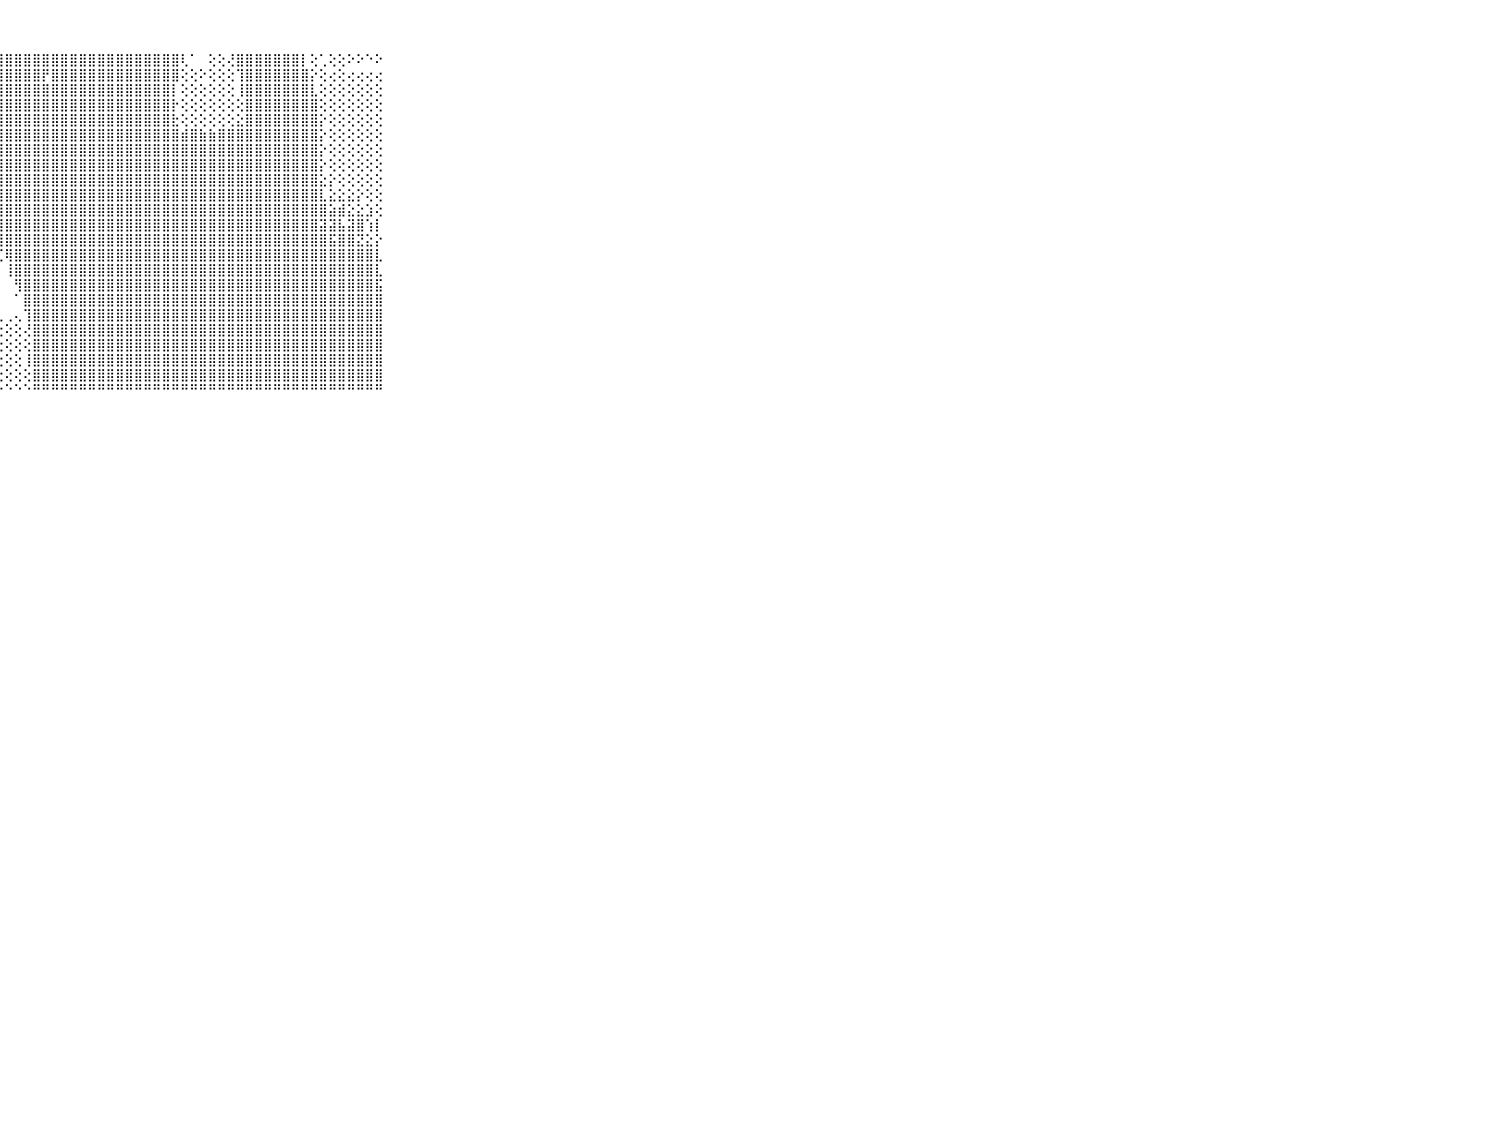

⠀⠀⠀⠀⠀⠀⠀⠀⠀⠀⠀⢜⠝⠝⢑⢕⢱⣜⣝⢝⣻⣿⣿⣿⣿⣿⣿⣿⣿⣿⣿⣿⣿⣿⣿⣿⣿⣿⣿⣿⣿⣿⣿⣿⣿⣿⣿⢇⠁⠀⢕⢕⢜⣿⣿⣿⣿⣿⣿⣿⡇⢕⢁⢕⢕⠕⠕⠑⠕⠀⠀⠀⠀⠀⠀⠀⠀⠀⠀⠀⠀
⠀⠀⠀⠀⠀⠀⠀⠀⠀⠀⠀⠑⢅⢕⢔⣱⡿⢟⢝⢕⢝⣿⣿⣿⣿⣿⣿⣿⣿⣿⣿⣿⡟⣿⣿⣿⣿⣿⣿⣿⣿⣿⣿⣿⣿⣿⣿⢕⢕⠕⢕⢕⢕⢹⣿⣿⣿⣿⣿⣿⣿⡕⢕⢔⢕⢔⢔⢔⢔⠀⠀⠀⠀⠀⠀⠀⠀⠀⠀⠀⠀
⠀⠀⠀⠀⠀⠀⠀⠀⠀⠀⠀⠀⢄⡜⢟⠑⠁⢔⣕⣷⣾⣿⣿⣿⣿⣿⣿⣿⣿⣿⣿⣿⣿⣿⣿⣿⣿⣿⣿⣿⣿⣿⣿⣿⣿⣿⡇⢕⢕⢕⢕⢕⢕⢸⣿⣿⣿⣿⣿⣿⣿⣇⢕⢕⢕⢕⢕⢕⢕⠀⠀⠀⠀⠀⠀⠀⠀⠀⠀⠀⠀
⠀⠀⠀⠀⠀⠀⠀⠀⠀⠀⠀⣄⡅⢅⢔⢔⢕⡕⣿⣿⣿⣿⣿⣿⣿⣿⣿⣿⣿⣿⣿⣿⣿⣿⣿⣿⣿⣿⣿⣿⣿⣿⣿⣿⣿⣿⡗⢕⢕⢕⢕⢕⢕⢕⣿⣿⣿⣿⣿⣿⣿⣿⢕⢕⢕⢕⢕⢕⢕⠀⠀⠀⠀⠀⠀⠀⠀⠀⠀⠀⠀
⠀⠀⠀⠀⠀⠀⠀⠀⠀⠀⠀⢜⢕⣕⣷⣷⣿⣿⣿⣿⣿⣿⣿⣿⣿⣿⣿⣿⣿⣿⣿⣿⣿⣿⣿⣿⣿⣿⣿⣿⣿⣿⣿⣿⣿⣿⣗⢕⢕⢕⢕⢕⢕⣕⣿⣿⣿⣿⣿⣿⣿⣿⡕⢕⢕⢕⢕⢕⢕⠀⠀⠀⠀⠀⠀⠀⠀⠀⠀⠀⠀
⠀⠀⠀⠀⠀⠀⠀⠀⠀⠀⠀⣵⣿⣿⣿⣿⣿⣿⣿⣿⣿⣿⣿⣿⣿⣿⣿⣿⣿⣿⣿⣿⣿⣿⣿⣿⣿⣿⣿⣿⣿⣿⣿⣿⣿⣿⣿⣾⣿⣷⣷⣿⣿⣿⣿⣿⣿⣿⣿⣿⣿⣿⡕⢕⢕⢕⢕⢕⢕⠀⠀⠀⠀⠀⠀⠀⠀⠀⠀⠀⠀
⠀⠀⠀⠀⠀⠀⠀⠀⠀⠀⠀⢾⣿⣿⣿⣿⣿⣿⣿⣿⣿⣿⣿⣿⣿⣿⣿⣿⣿⣿⣿⣿⣿⣿⣿⣿⣿⣿⣿⣿⣿⣿⣿⣿⣿⣿⣿⣿⣿⣿⣿⣿⣿⣿⣿⣿⣿⣿⣿⣿⣿⣿⡕⢕⢕⢕⢕⢕⢕⠀⠀⠀⠀⠀⠀⠀⠀⠀⠀⠀⠀
⠀⠀⠀⠀⠀⠀⠀⠀⠀⠀⠀⢸⣿⣿⣿⣿⣿⣿⣿⣿⣿⣿⣿⣿⣿⣿⣿⣿⣿⣿⣿⣿⣿⣿⣿⣿⣿⣿⣿⣿⣿⣿⣿⣿⣿⣿⣿⣿⣿⣿⣿⣿⣿⣿⣿⣿⣿⣿⣿⣿⣿⣿⡕⢕⢕⢕⢕⢕⢕⠀⠀⠀⠀⠀⠀⠀⠀⠀⠀⠀⠀
⠀⠀⠀⠀⠀⠀⠀⠀⠀⠀⠀⢕⣿⣿⣿⣿⣿⣿⣿⣿⣿⣿⣿⣿⣿⣿⣿⣿⣿⣿⣿⣿⣿⣿⣿⣿⣿⣿⣿⣿⣿⣿⣿⣿⣿⣿⣿⣿⣿⣿⣿⣿⣿⣿⣿⣿⣿⣿⣿⣿⣿⣿⣕⡕⢕⢕⢕⢕⢕⠀⠀⠀⠀⠀⠀⠀⠀⠀⠀⠀⠀
⠀⠀⠀⠀⠀⠀⠀⠀⠀⠀⠀⡅⢸⣿⣿⣿⣿⣿⣿⣿⣿⣿⣿⣿⣿⣿⣿⣿⣿⣿⣿⣿⣿⣿⣿⣿⣿⣿⣿⣿⣿⣿⣿⣿⣿⣿⣿⣿⣿⣿⣿⣿⣿⣿⣿⣿⣿⣿⣿⣿⣿⣿⣇⣕⣕⣕⡕⢕⢕⠀⠀⠀⠀⠀⠀⠀⠀⠀⠀⠀⠀
⠀⠀⠀⠀⠀⠀⠀⠀⠀⠀⠀⣿⣿⣿⣿⣿⣿⣿⣿⣿⣿⣿⣿⣿⣿⣿⣿⣿⣿⣿⣿⣿⣿⣿⣿⣿⣿⣿⣿⣿⣿⣿⣿⣿⣿⣿⣿⣿⣿⣿⣿⣿⣿⣿⣿⣿⣿⣿⣿⣿⣿⣿⣿⣵⣾⣕⣕⣱⢕⠀⠀⠀⠀⠀⠀⠀⠀⠀⠀⠀⠀
⠀⠀⠀⠀⠀⠀⠀⠀⠀⠀⠀⣻⣿⣿⣿⣿⣿⣿⣿⣿⣿⡿⣿⣿⣿⣽⣿⣿⣿⣿⣿⣿⣿⣿⣿⣿⣿⣿⣿⣿⣿⣿⣿⣿⣿⣿⣿⣿⣿⣿⣿⣿⣿⣿⣿⣿⣿⣿⣿⣿⣿⣿⣽⣽⣧⣽⣿⢱⡇⠀⠀⠀⠀⠀⠀⠀⠀⠀⠀⠀⠀
⠀⠀⠀⠀⠀⠀⠀⠀⠀⠀⠀⣿⣿⡟⢻⣿⣿⣿⣿⣿⣿⣿⣿⣿⣿⣿⣿⣿⣿⣿⣿⣿⣿⣿⣿⣿⣿⣿⣿⣿⣿⣿⣿⣿⣿⣿⣿⣿⣿⣿⣿⣿⣿⣿⣿⣿⣿⣿⣿⣿⣿⣿⣿⣯⣿⣿⣝⣕⡕⠀⠀⠀⠀⠀⠀⠀⠀⠀⠀⠀⠀
⠀⠀⠀⠀⠀⠀⠀⠀⠀⠀⠀⣿⣿⣿⡇⢿⣿⣿⣿⣿⣿⣿⣿⣿⣿⣿⣿⢏⢿⣿⣿⣿⣿⣿⣿⣿⣿⣿⣿⣿⣿⣿⣿⣿⣿⣿⣿⣿⣿⣿⣿⣿⣿⣿⣿⣿⣿⣿⣿⣿⣿⣿⣿⣿⣿⣿⣿⣿⣇⠀⠀⠀⠀⠀⠀⠀⠀⠀⠀⠀⠀
⠀⠀⠀⠀⠀⠀⠀⠀⠀⠀⠀⣿⣿⣿⣷⢜⢻⣿⣿⣿⣿⣿⣿⣿⣿⣿⡿⠀⢸⣿⣿⣿⣿⣿⣿⣿⣿⣿⣿⣿⣿⣿⣿⣿⣿⣿⣿⣿⣿⣿⣿⣿⣿⣿⣿⣿⣿⣿⣿⣿⣿⣿⣿⣿⣿⣿⣿⣿⣇⠀⠀⠀⠀⠀⠀⠀⠀⠀⠀⠀⠀
⠀⠀⠀⠀⠀⠀⠀⠀⠀⠀⠀⣿⣿⣿⣿⣧⢕⠜⢝⢟⢿⢿⢇⢕⠟⠝⠁⠀⠀⢻⣿⣿⣿⣿⣿⣿⣿⣿⣿⣿⣿⣿⣿⣿⣿⣿⣿⣿⣿⣿⣿⣿⣿⣿⣿⣿⣿⣿⣿⣿⣿⣿⣿⣿⣿⣿⣿⣿⣯⠀⠀⠀⠀⠀⠀⠀⠀⠀⠀⠀⠀
⠀⠀⠀⠀⠀⠀⠀⠀⠀⠀⠀⣿⣿⣿⣿⣿⣧⢔⢅⠁⠕⠁⠀⠀⠀⠀⠀⠀⠀⠁⣿⣿⣿⣿⣿⣿⣿⣿⣿⣿⣿⣿⣿⣿⣿⣿⣿⣿⣿⣿⣿⣿⣿⣿⣿⣿⣿⣿⣿⣿⣿⣿⣿⣿⣿⣿⣿⣿⣿⠀⠀⠀⠀⠀⠀⠀⠀⠀⠀⠀⠀
⠀⠀⠀⠀⠀⠀⠀⠀⠀⠀⠀⣿⣿⣿⣿⣿⣿⢅⢅⢔⢄⢔⢔⠔⠀⠀⢀⢀⢀⢄⢹⣿⣿⣿⣿⣿⣿⣿⣿⣿⣿⣿⣿⣿⣿⣿⣿⣿⣿⣿⣿⣿⣿⣿⣿⣿⣿⣿⣿⣿⣿⣿⣿⣿⣿⣿⣿⣿⣿⠀⠀⠀⠀⠀⠀⠀⠀⠀⠀⠀⠀
⠀⠀⠀⠀⠀⠀⠀⠀⠀⠀⠀⣿⣿⣿⣿⣿⣿⣧⡕⢕⢕⢕⢕⢔⢕⢕⢕⢕⢕⢕⢜⣿⣿⣿⣿⣿⣿⣿⣿⣿⣿⣿⣿⣿⣿⣿⣿⣿⣿⣿⣿⣿⣿⣿⣿⣿⣿⣿⣿⣿⣿⣿⣿⣿⣿⣿⣿⣿⣿⠀⠀⠀⠀⠀⠀⠀⠀⠀⠀⠀⠀
⠀⠀⠀⠀⠀⠀⠀⠀⠀⠀⠀⣿⣿⣿⣿⣿⣿⣿⣿⣷⣵⣕⡕⢕⢕⢕⢕⢕⢕⢕⢕⣿⣿⣿⣿⣿⣿⣿⣿⣿⣿⣿⣿⣿⣿⣿⣿⣿⣿⣿⣿⣿⣿⣿⣿⣿⣿⣿⣿⣿⣿⣿⣿⣿⣿⣿⣿⣿⣿⠀⠀⠀⠀⠀⠀⠀⠀⠀⠀⠀⠀
⠀⠀⠀⠀⠀⠀⠀⠀⠀⠀⠀⣿⣿⣿⣿⣿⣿⣿⣿⣿⣿⣿⣿⣧⢕⢕⢕⢕⢕⢕⢸⣿⣿⣿⣿⣿⣿⣿⣿⣿⣿⣿⣿⣿⣿⣿⣿⣿⣿⣿⣿⣿⣿⣿⣿⣿⣿⣿⣿⣿⣿⣿⣿⣿⣿⣿⣿⣿⣿⠀⠀⠀⠀⠀⠀⠀⠀⠀⠀⠀⠀
⠀⠀⠀⠀⠀⠀⠀⠀⠀⠀⠀⣿⣿⣿⣿⣿⣿⣿⣿⣿⣿⣿⣿⣿⢕⢕⢕⢕⢕⢕⢕⣿⣿⣿⣿⣿⣿⣿⣿⣿⣿⣿⣿⣿⣿⣿⣿⣿⣿⣿⣿⣿⣿⣿⣿⣿⣿⣿⣿⣿⣿⣿⣿⣿⣿⣿⣿⣿⣿⠀⠀⠀⠀⠀⠀⠀⠀⠀⠀⠀⠀
⠀⠀⠀⠀⠀⠀⠀⠀⠀⠀⠀⠛⠛⠛⠛⠛⠛⠛⠛⠛⠛⠛⠛⠛⠑⠑⠑⠑⠑⠑⠑⠛⠛⠛⠛⠛⠛⠛⠛⠛⠛⠛⠛⠛⠛⠛⠛⠛⠛⠛⠛⠛⠛⠛⠛⠛⠛⠛⠛⠛⠛⠛⠛⠛⠛⠛⠛⠛⠛⠀⠀⠀⠀⠀⠀⠀⠀⠀⠀⠀⠀